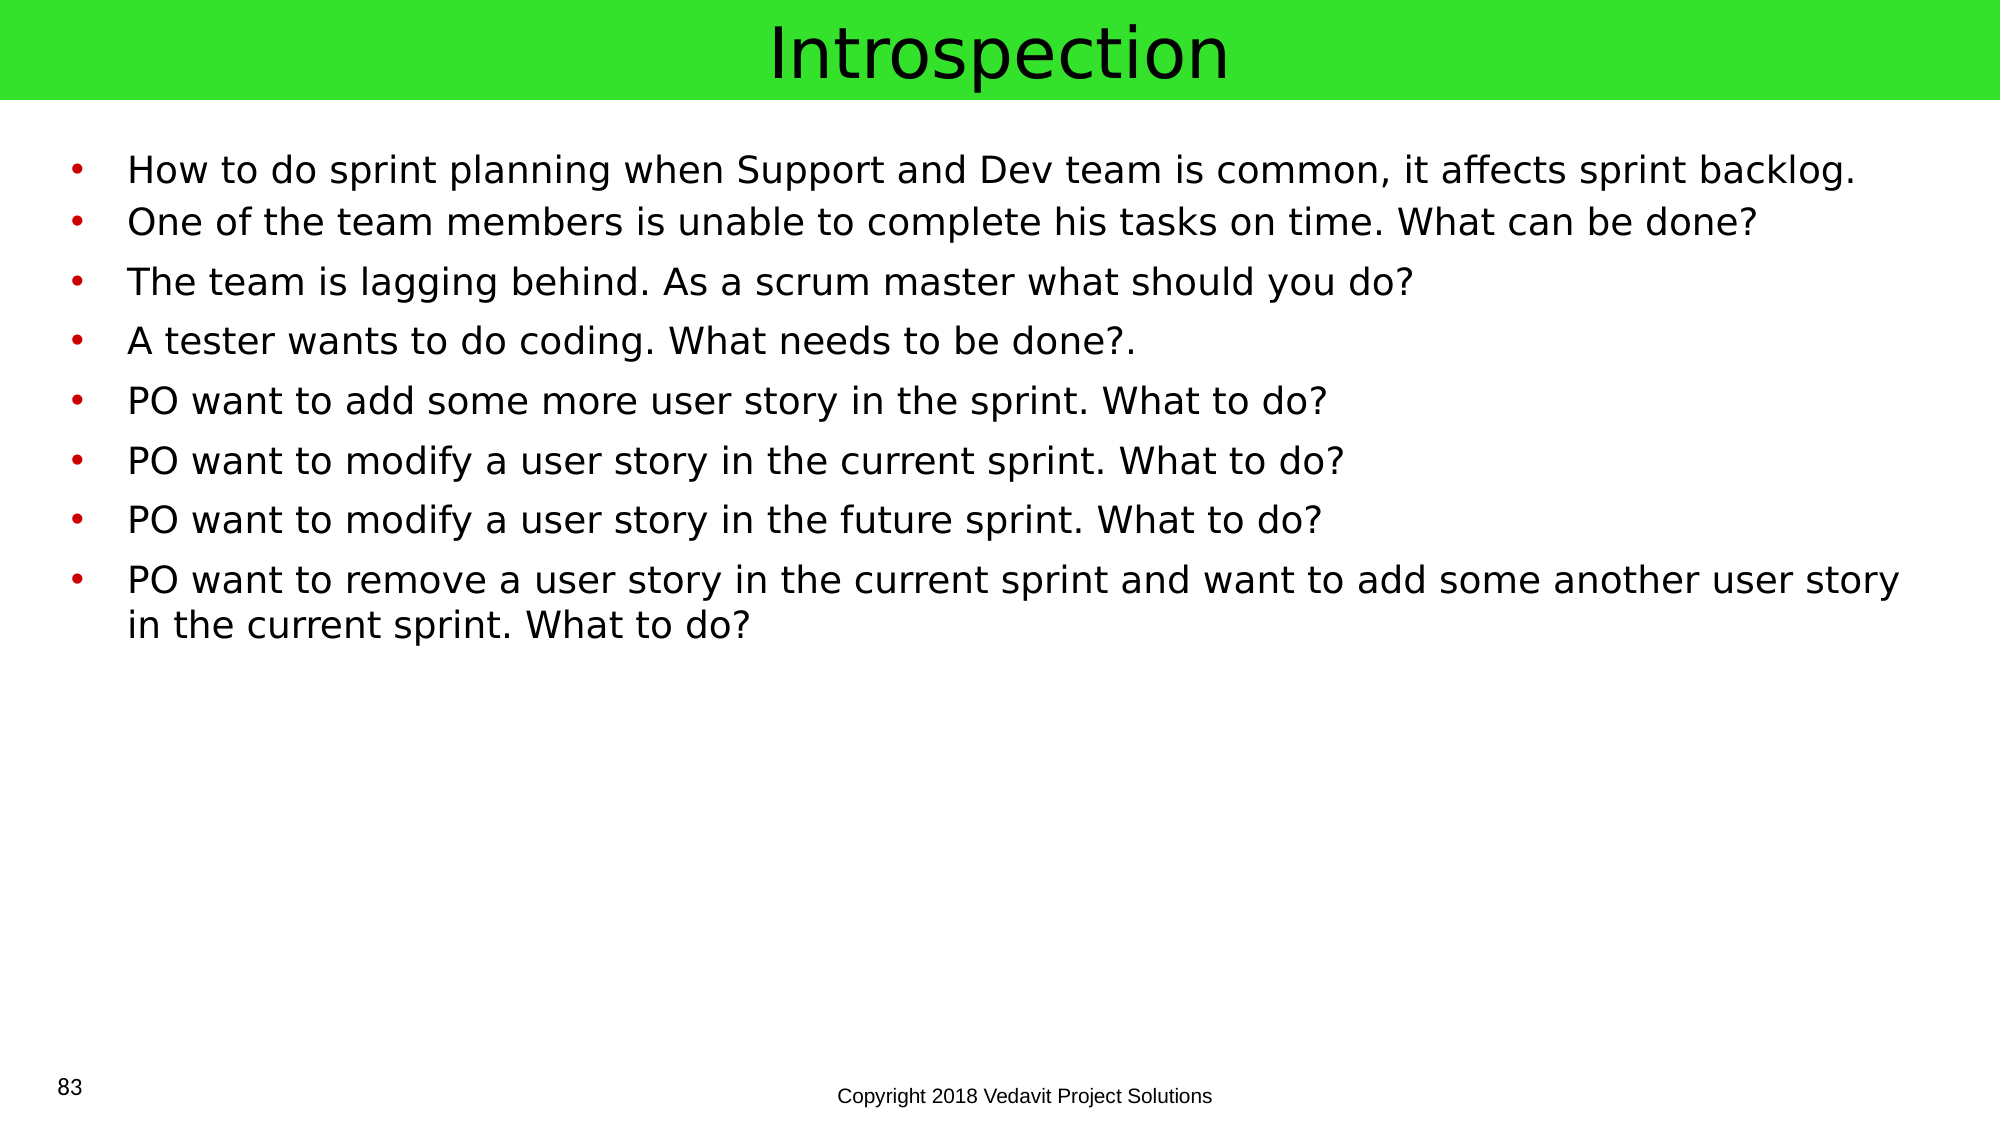

# Introspection
How to do sprint planning when Support and Dev team is common, it affects sprint backlog.
One of the team members is unable to complete his tasks on time. What can be done?
The team is lagging behind. As a scrum master what should you do?
A tester wants to do coding. What needs to be done?.
PO want to add some more user story in the sprint. What to do?
PO want to modify a user story in the current sprint. What to do?
PO want to modify a user story in the future sprint. What to do?
PO want to remove a user story in the current sprint and want to add some another user story in the current sprint. What to do?

83